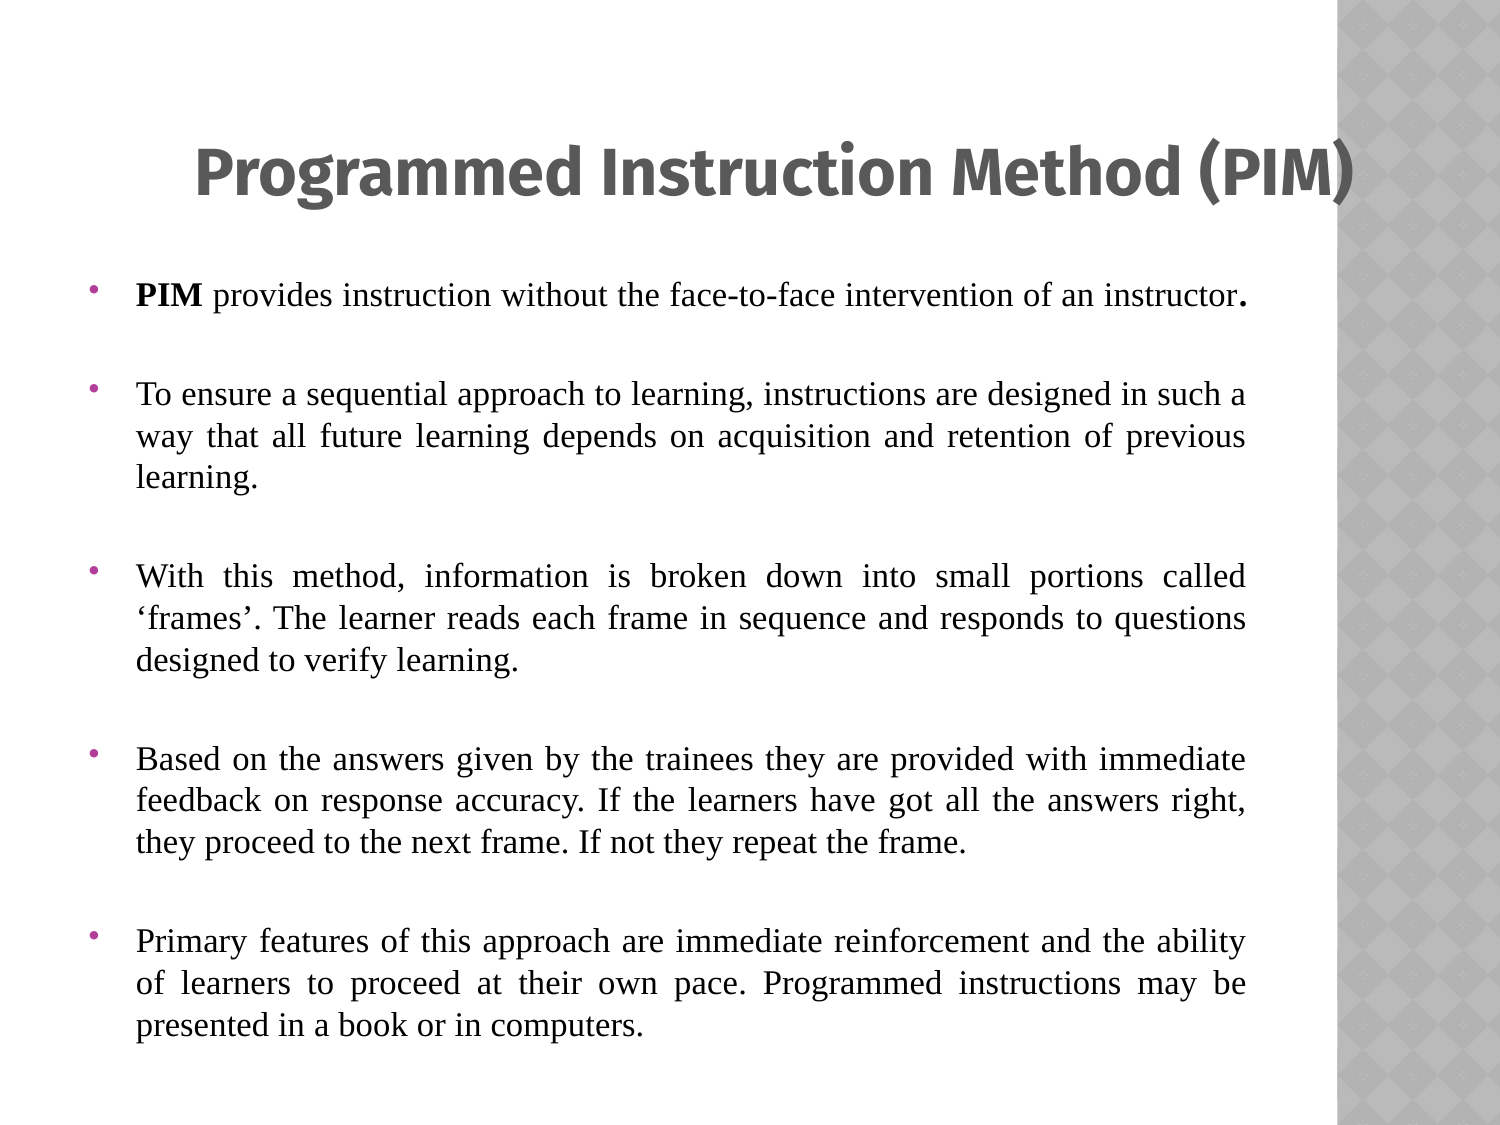

Programmed Instruction Method (PIM)
PIM provides instruction without the face-to-face intervention of an instructor.

To ensure a sequential approach to learning, instructions are designed in such a way that all future learning depends on acquisition and retention of previous learning.

With this method, information is broken down into small portions called ‘frames’. The learner reads each frame in sequence and responds to questions designed to verify learning.

Based on the answers given by the trainees they are provided with immediate feedback on response accuracy. If the learners have got all the answers right, they proceed to the next frame. If not they repeat the frame.

Primary features of this approach are immediate reinforcement and the ability of learners to proceed at their own pace. Programmed instructions may be presented in a book or in computers.